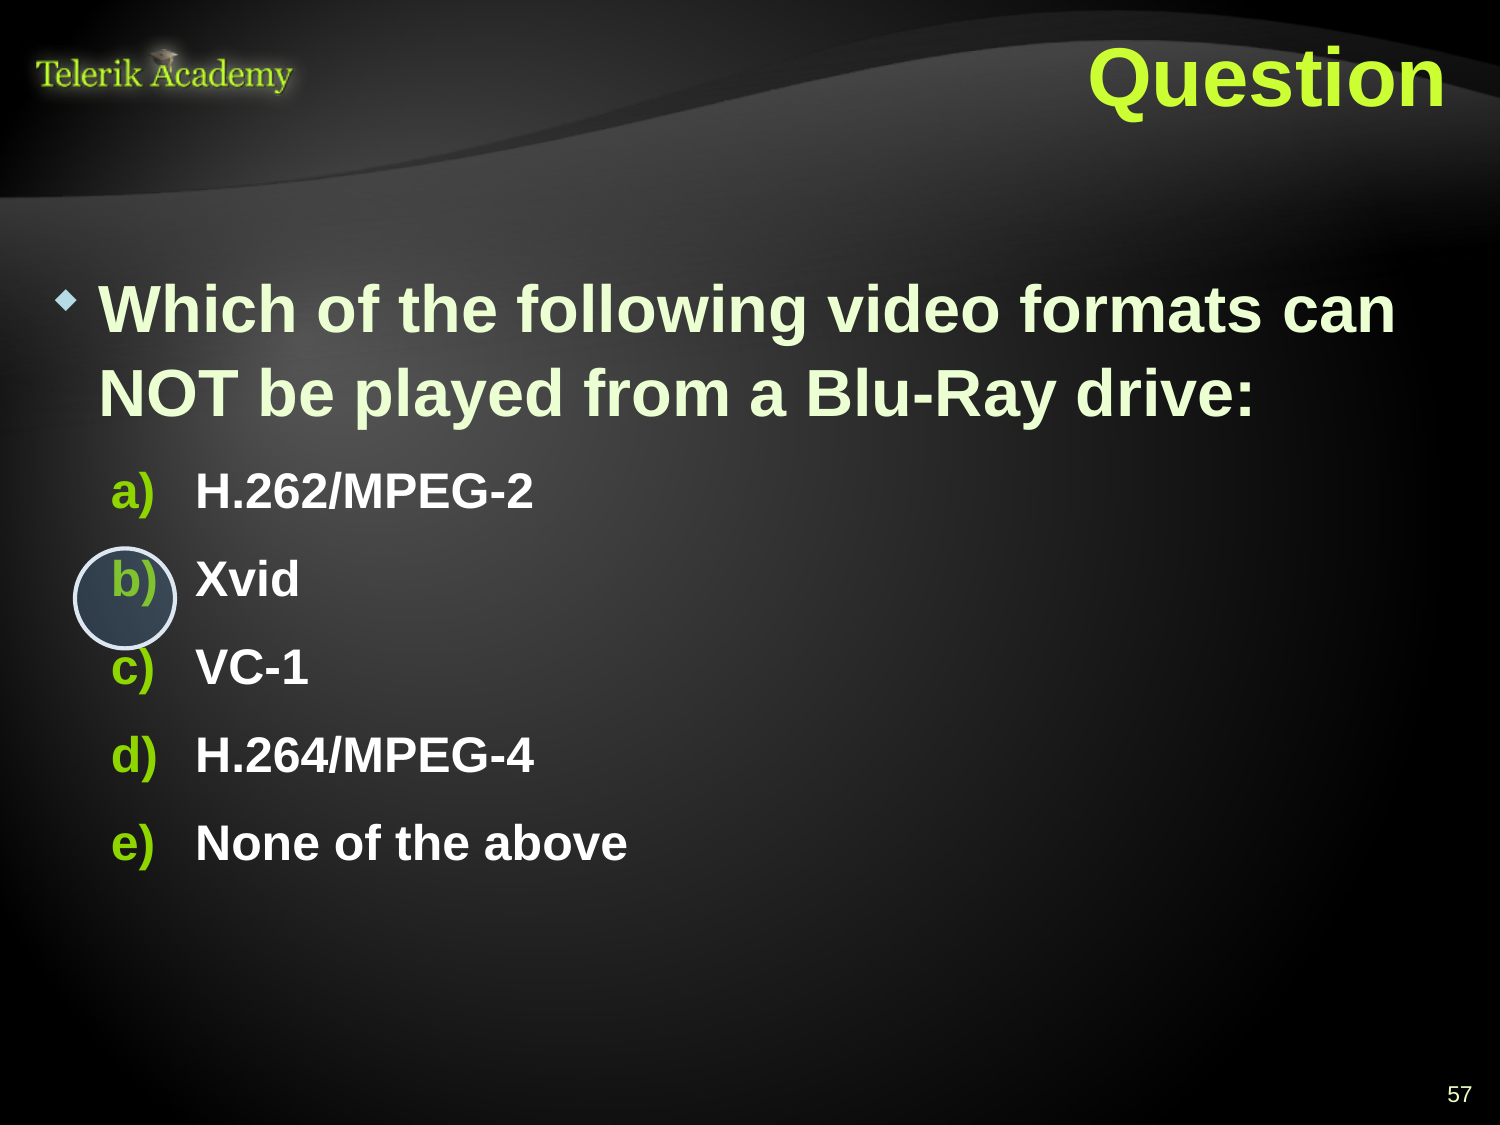

# Question

Which of the following video formats can NOT be played from a Blu-Ray drive:
H.262/MPEG-2
Xvid
VC-1
H.264/MPEG-4
None of the above

57